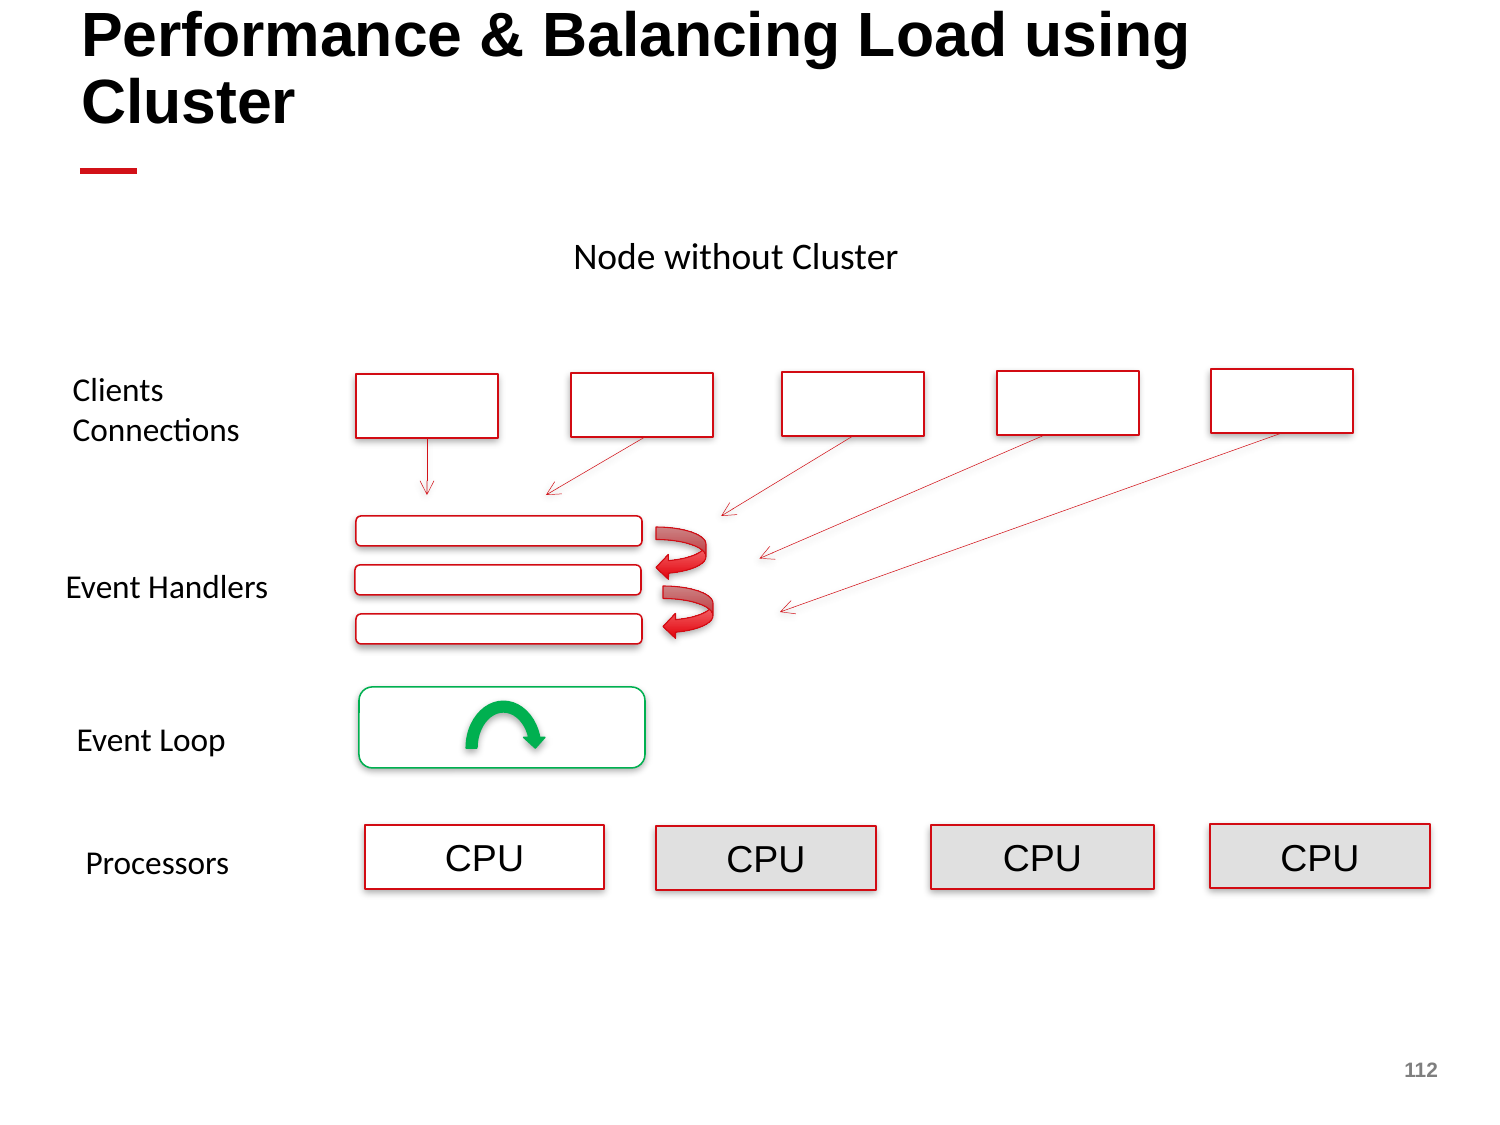

# Performance & Balancing Load using Cluster
Node without Cluster

Clients Connections

Event Handlers

Event Loop
CPU
CPU
CPU
CPU
Processors
Server